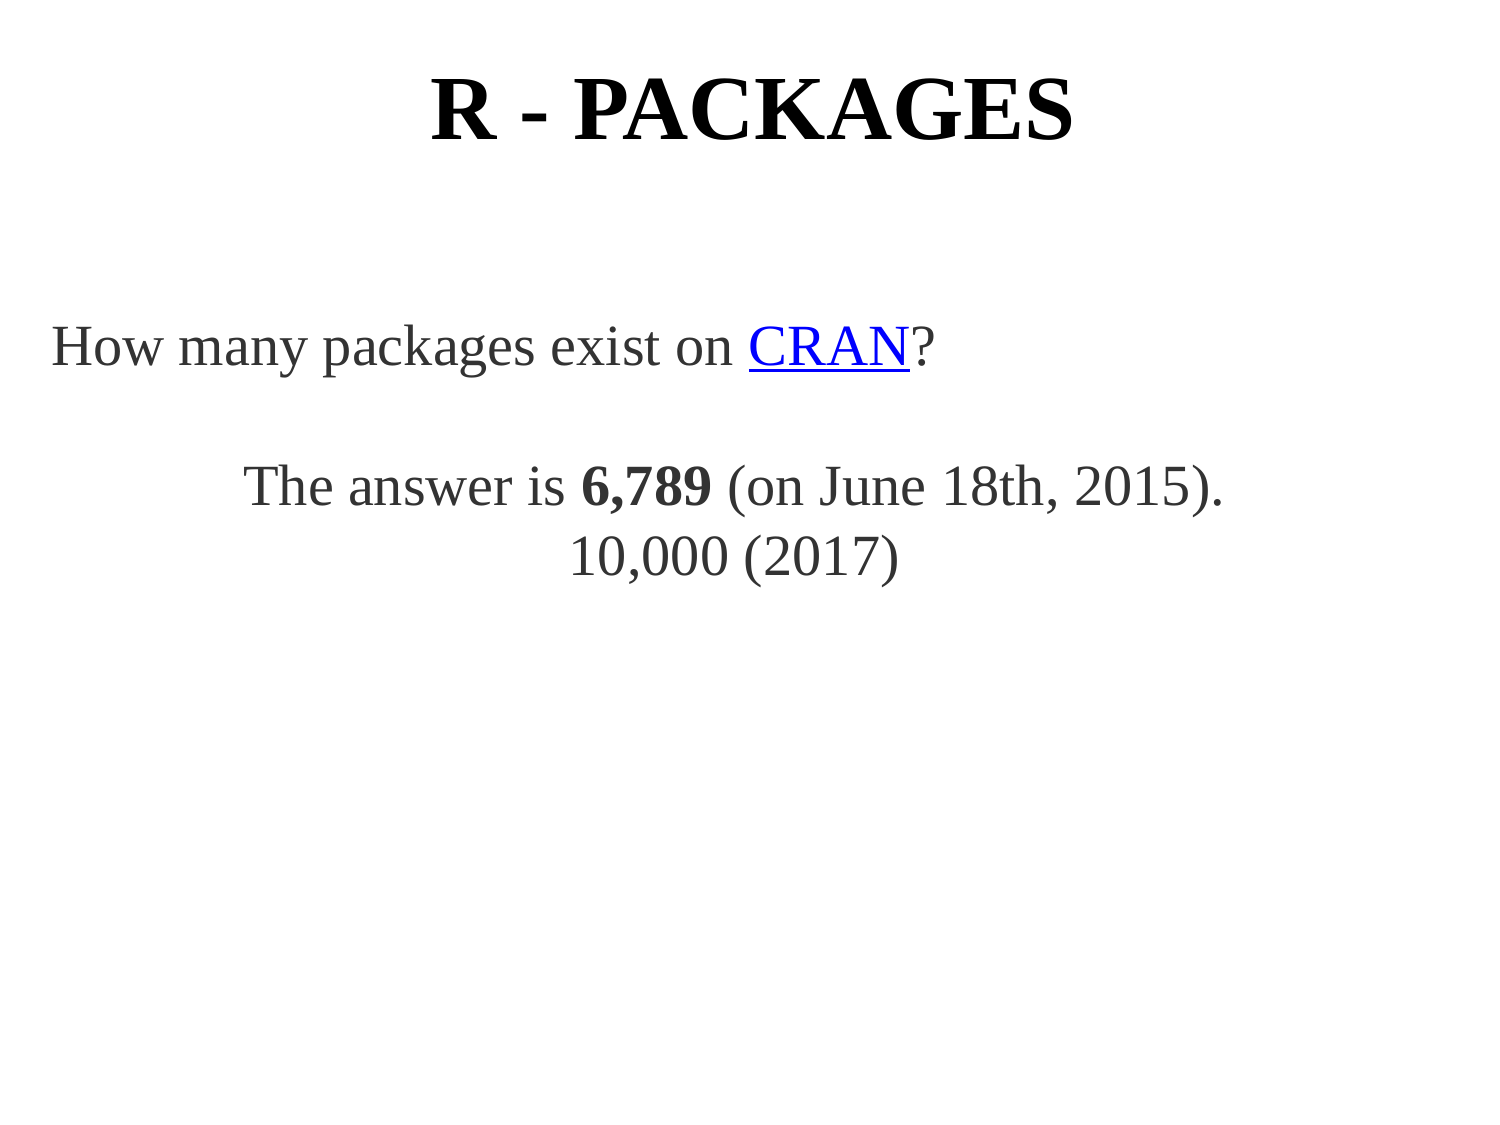

# R - PACKAGES
How many packages exist on CRAN?

The answer is 6,789 (on June 18th, 2015).
10,000 (2017)